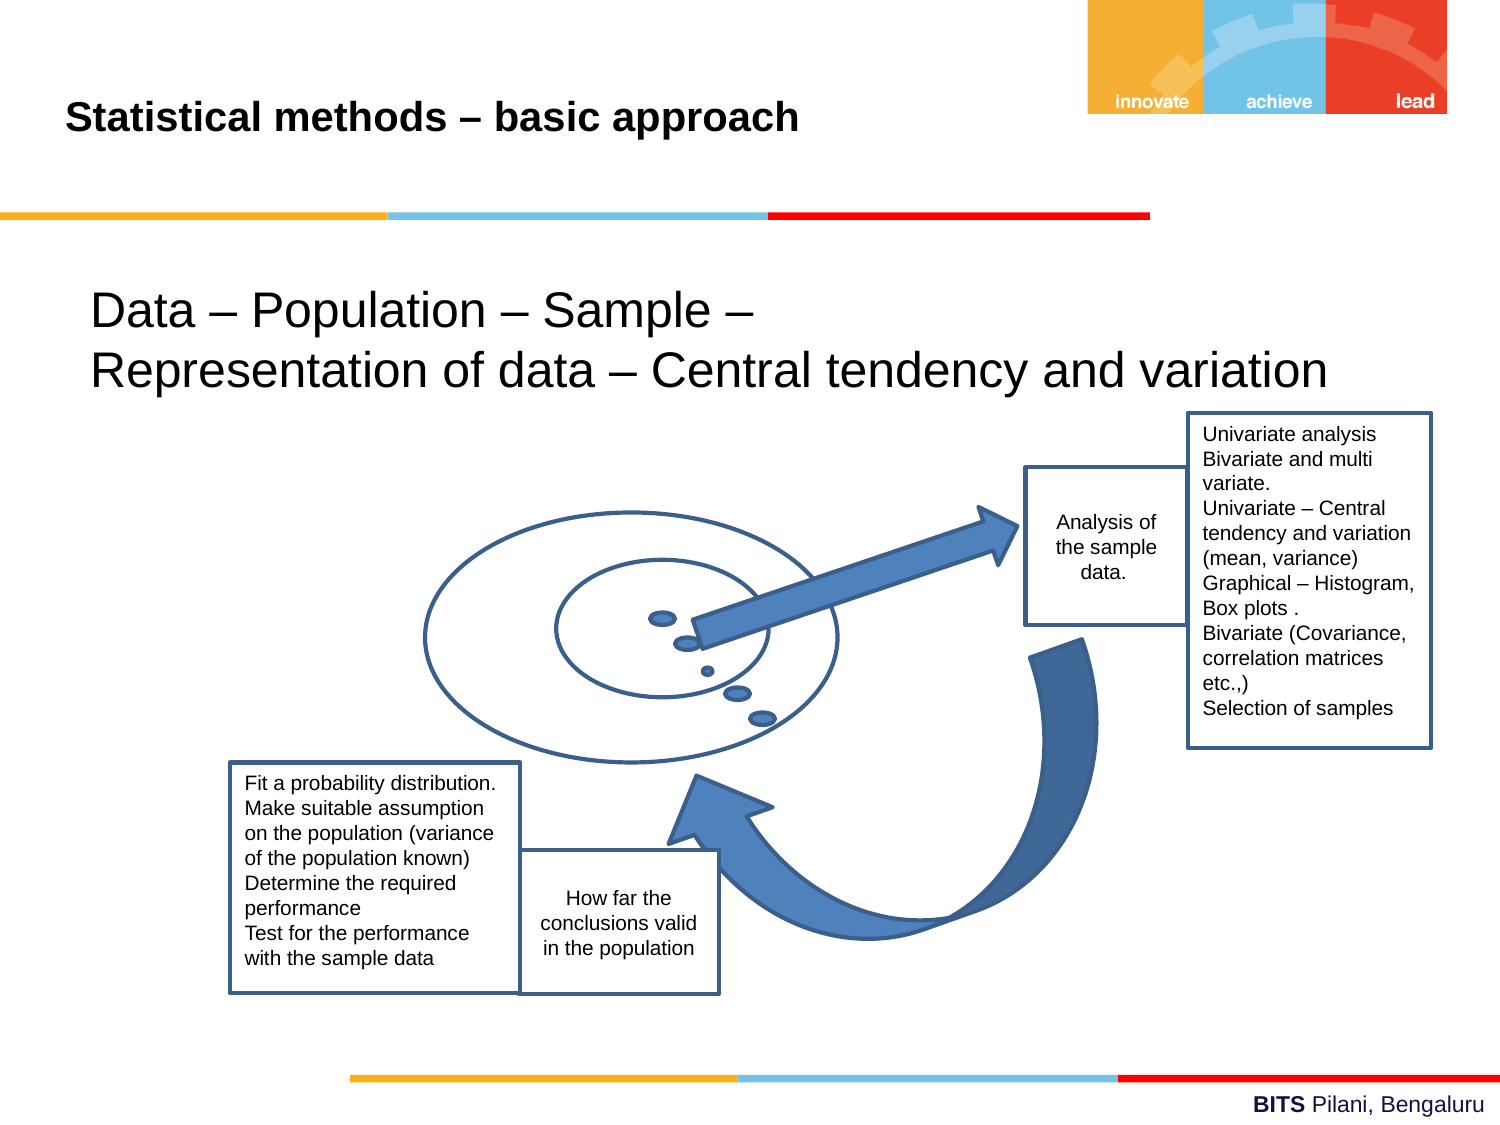

# Statistical methods – basic approach
Data – Population – Sample –
Representation of data – Central tendency and variation

Univariate analysis
Bivariate and multi variate.
Univariate – Central tendency and variation (mean, variance)
Graphical – Histogram, Box plots .
Bivariate (Covariance, correlation matrices etc.,)
Selection of samples
Analysis of the sample data.

Fit a probability distribution.
Make suitable assumption on the population (variance of the population known)
Determine the required performance
Test for the performance with the sample data
How far the conclusions valid in the population